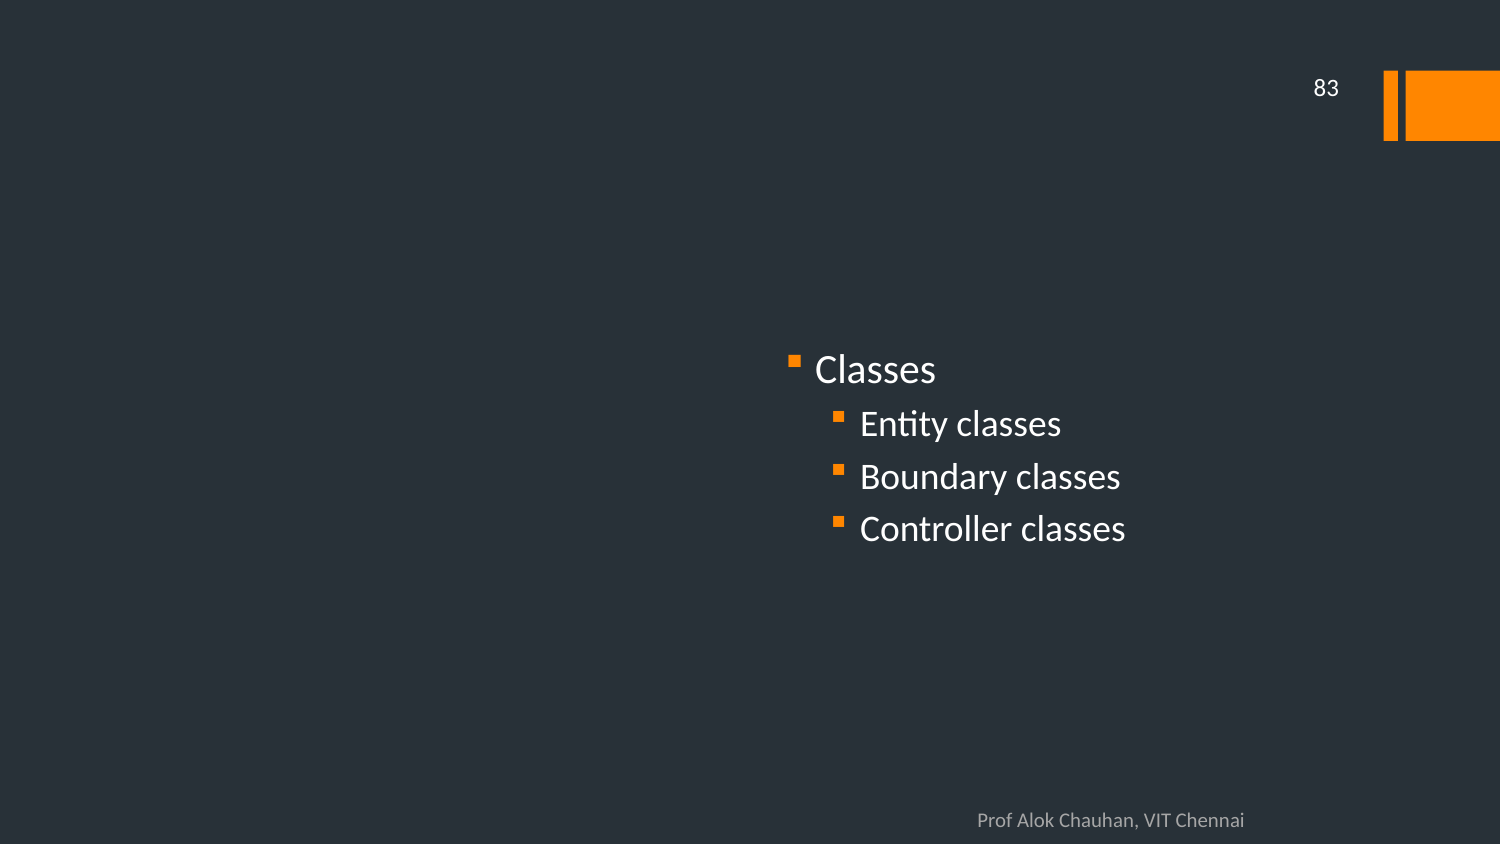

83

Classes
Entity classes
Boundary classes
Controller classes
Prof Alok Chauhan, VIT Chennai